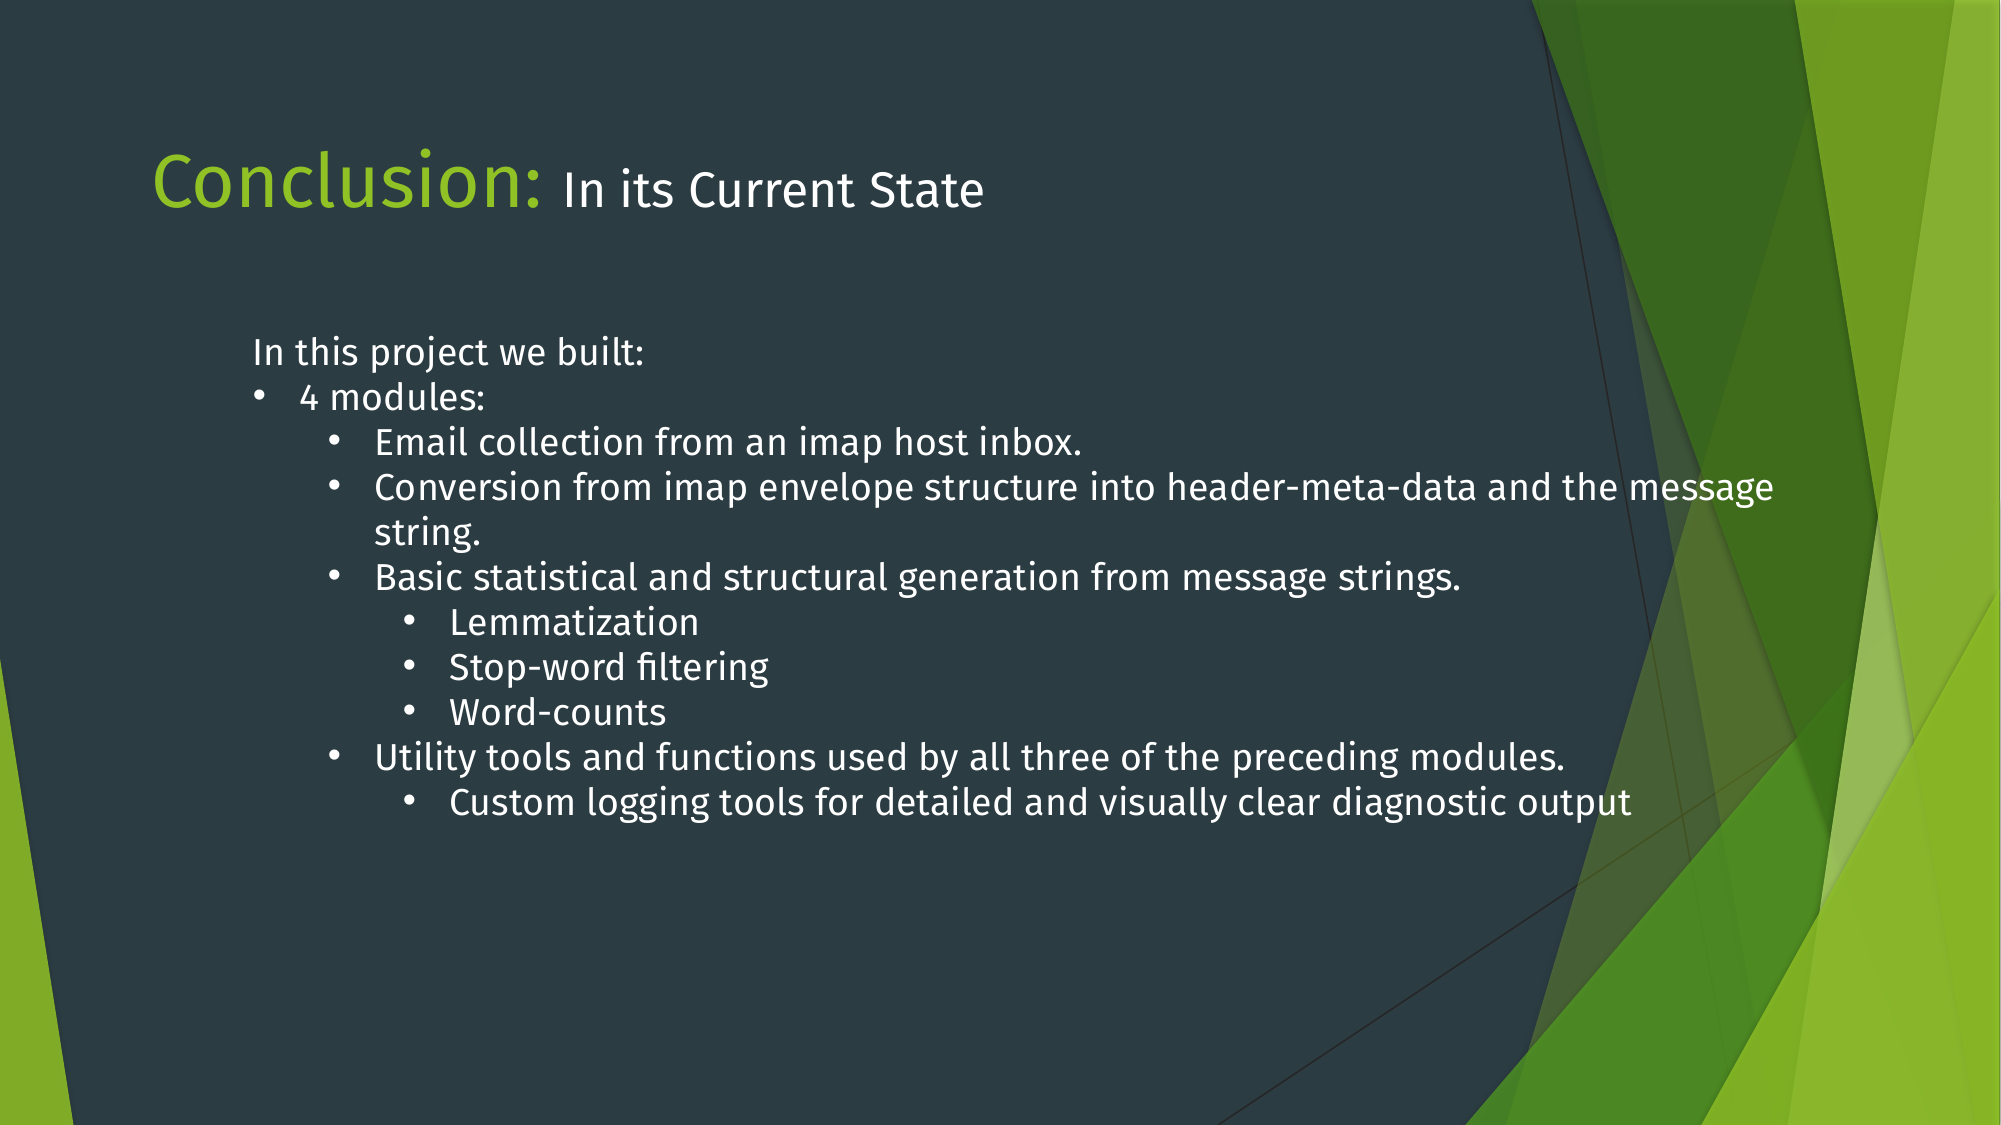

Conclusion: In its Current State
In this project we built:
4 modules:
Email collection from an imap host inbox.
Conversion from imap envelope structure into header-meta-data and the message string.
Basic statistical and structural generation from message strings.
Lemmatization
Stop-word filtering
Word-counts
Utility tools and functions used by all three of the preceding modules.
Custom logging tools for detailed and visually clear diagnostic output